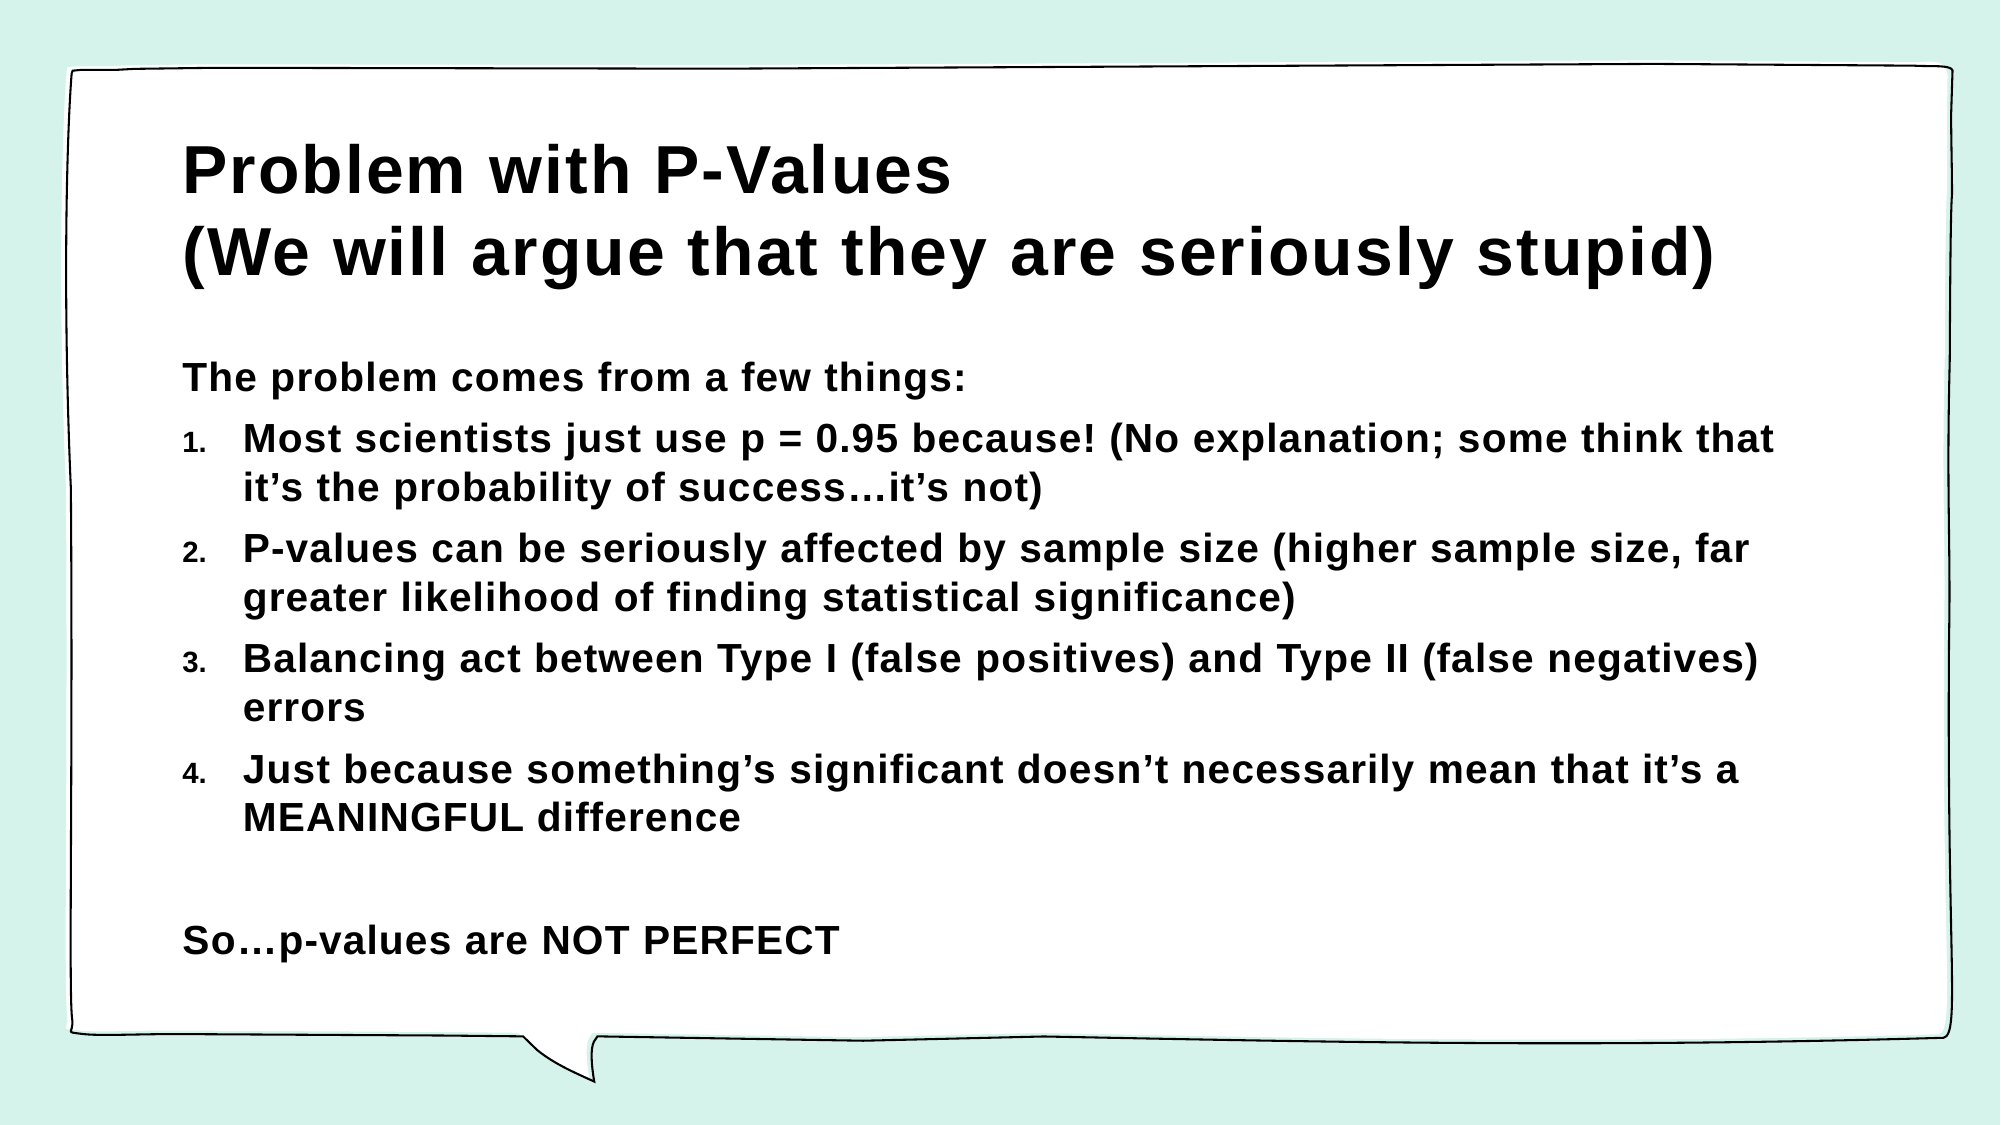

# Problem with P-Values (We will argue that they are seriously stupid)
The problem comes from a few things:
Most scientists just use p = 0.95 because! (No explanation; some think that it’s the probability of success…it’s not)
P-values can be seriously affected by sample size (higher sample size, far greater likelihood of finding statistical significance)
Balancing act between Type I (false positives) and Type II (false negatives) errors
Just because something’s significant doesn’t necessarily mean that it’s a MEANINGFUL difference

So…p-values are NOT PERFECT